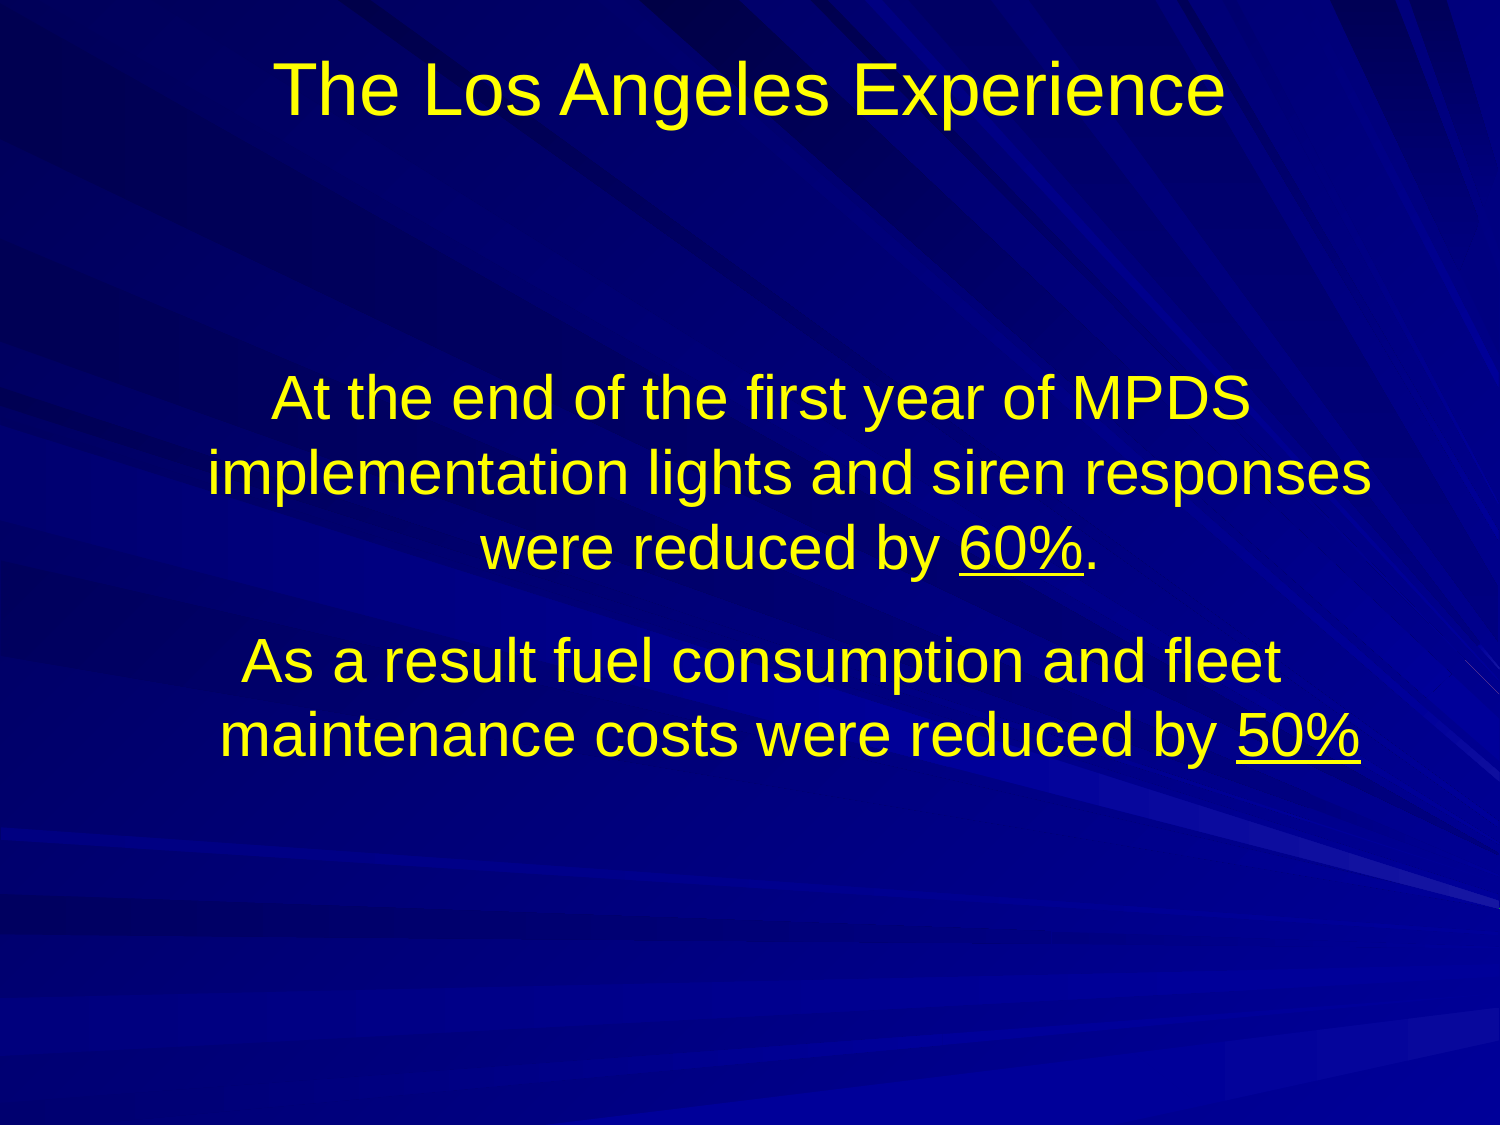

The Los Angeles Experience
At the end of the first year of MPDS implementation lights and siren responses were reduced by 60%.
As a result fuel consumption and fleet maintenance costs were reduced by 50%